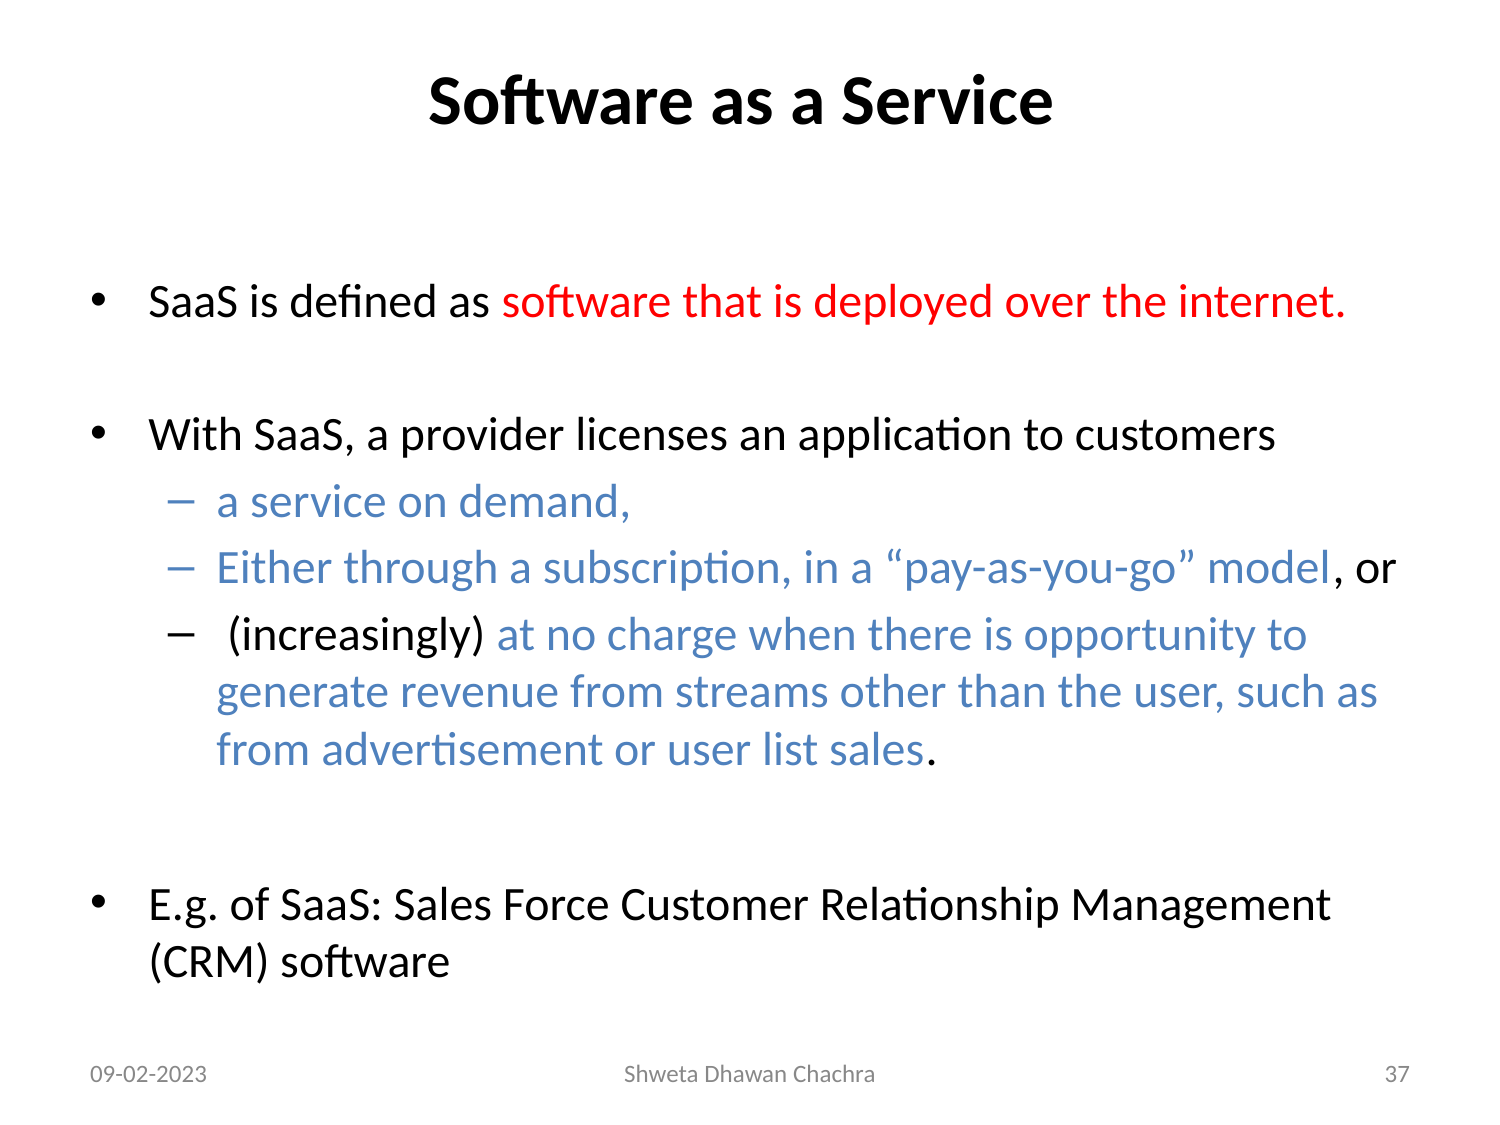

# Software as a Service
SaaS is defined as software that is deployed over the internet.

With SaaS, a provider licenses an application to customers
a service on demand,
Either through a subscription, in a “pay-as-you-go” model, or
 (increasingly) at no charge when there is opportunity to generate revenue from streams other than the user, such as from advertisement or user list sales.

E.g. of SaaS: Sales Force Customer Relationship Management (CRM) software

09-02-2023
Shweta Dhawan Chachra
37